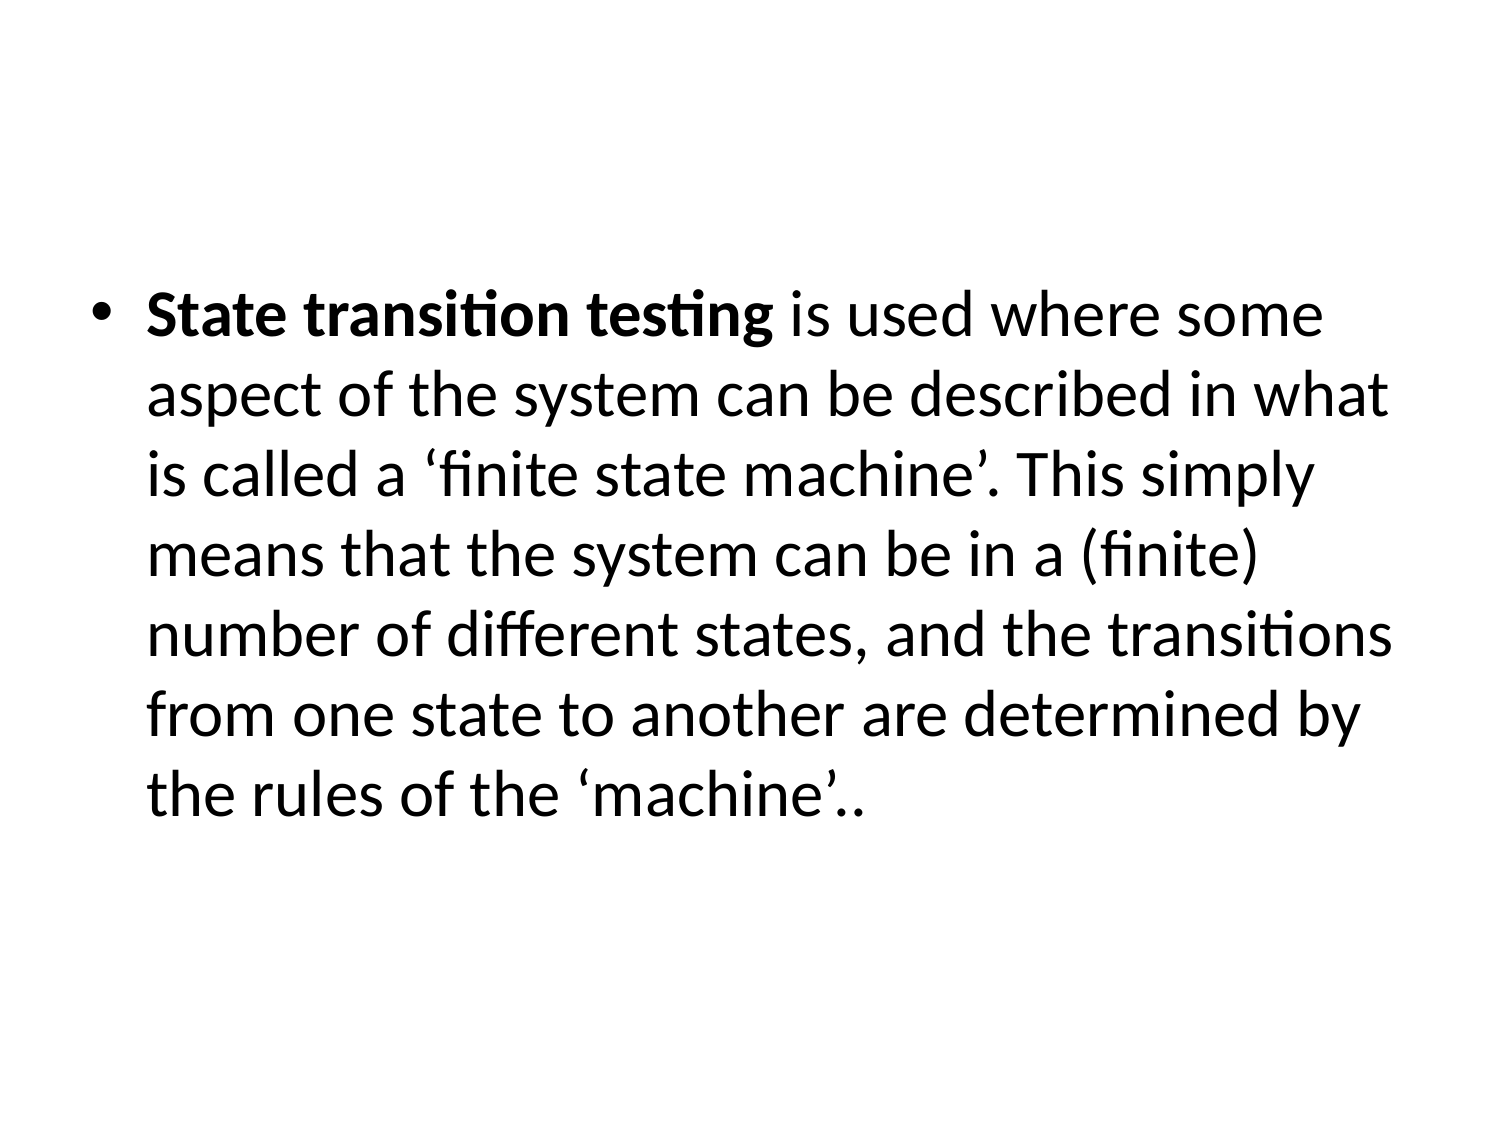

#
State transition testing is used where some aspect of the system can be described in what is called a ‘finite state machine’. This simply means that the system can be in a (finite) number of different states, and the transitions from one state to another are determined by the rules of the ‘machine’..